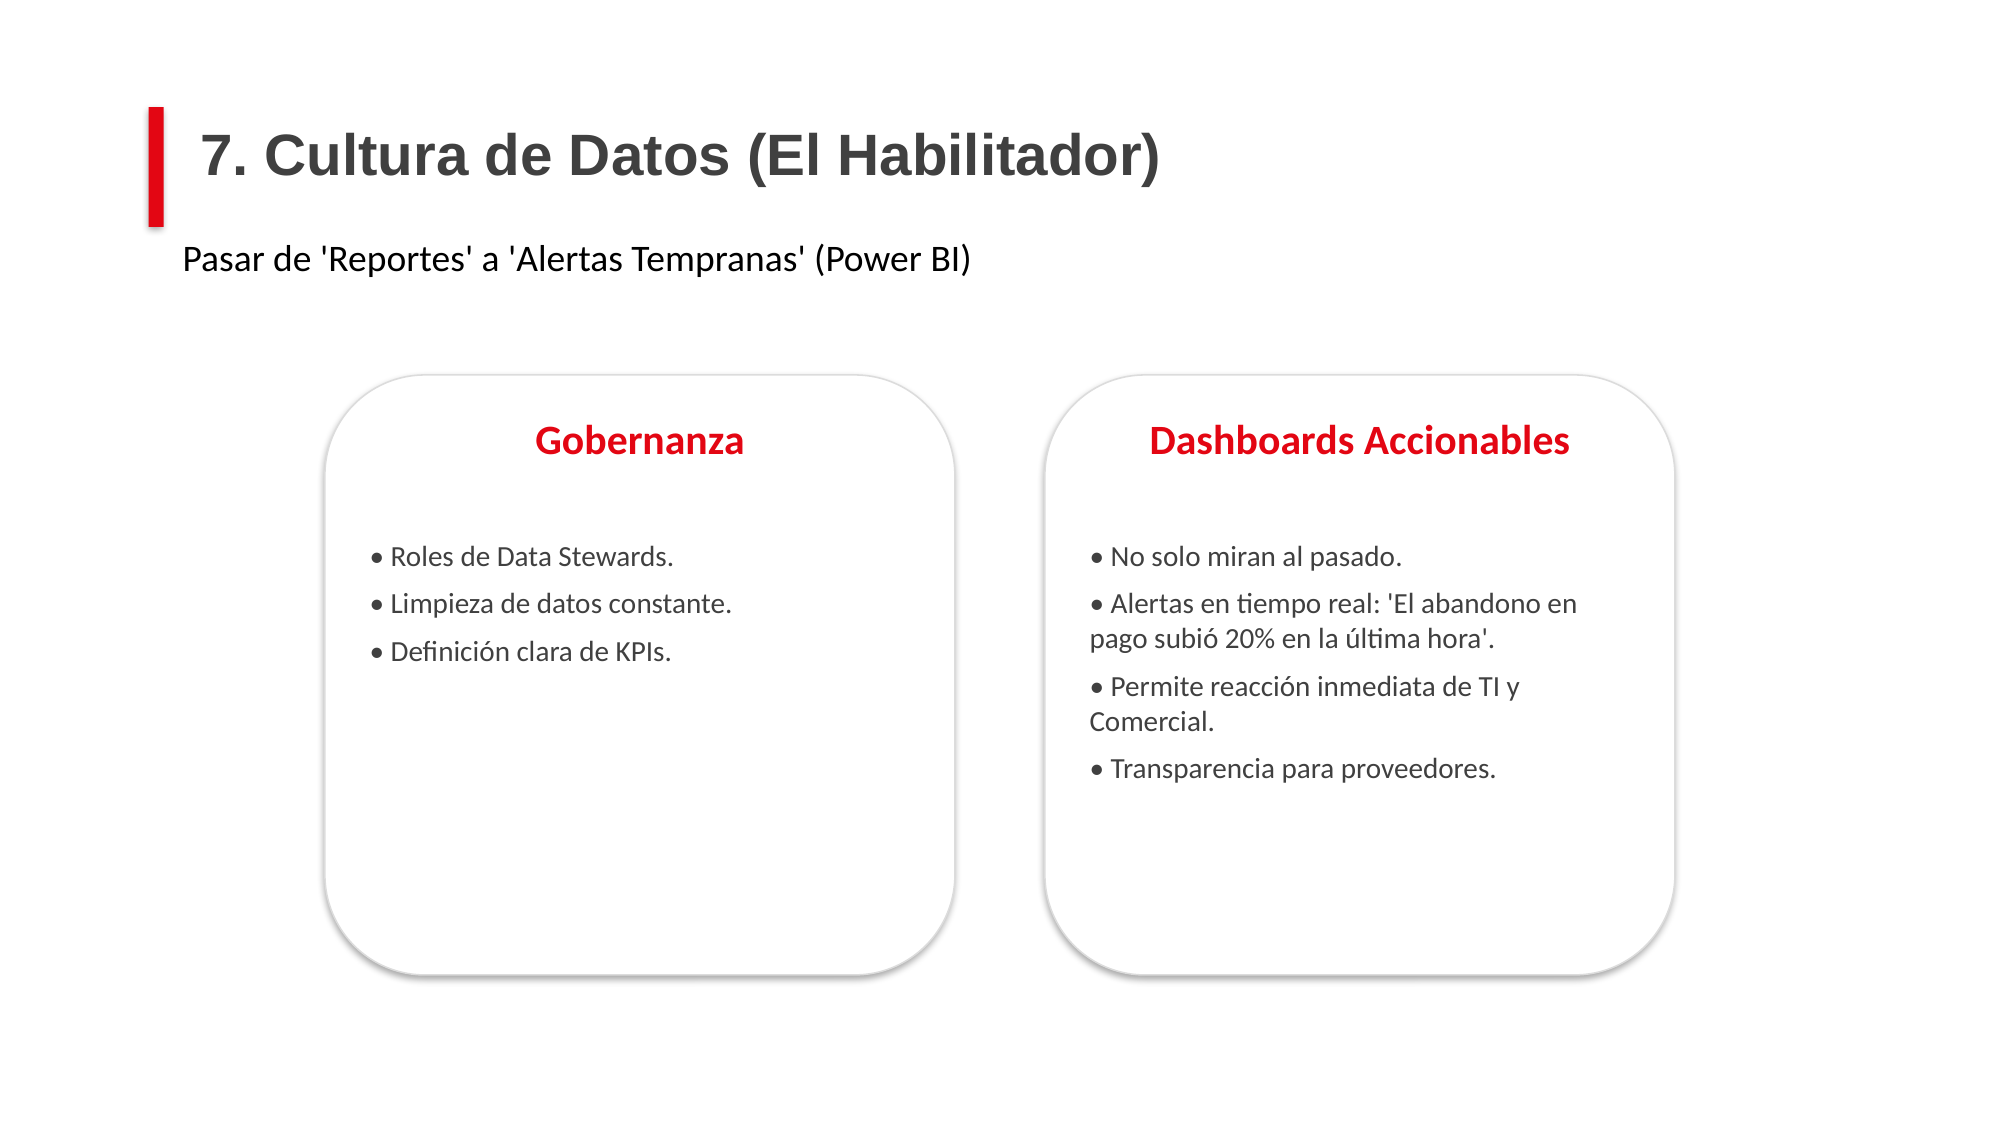

7. Cultura de Datos (El Habilitador)
Pasar de 'Reportes' a 'Alertas Tempranas' (Power BI)

Gobernanza
Dashboards Accionables

• No solo miran al pasado.
• Alertas en tiempo real: 'El abandono en pago subió 20% en la última hora'.
• Permite reacción inmediata de TI y Comercial.
• Transparencia para proveedores.

• Roles de Data Stewards.
• Limpieza de datos constante.
• Definición clara de KPIs.